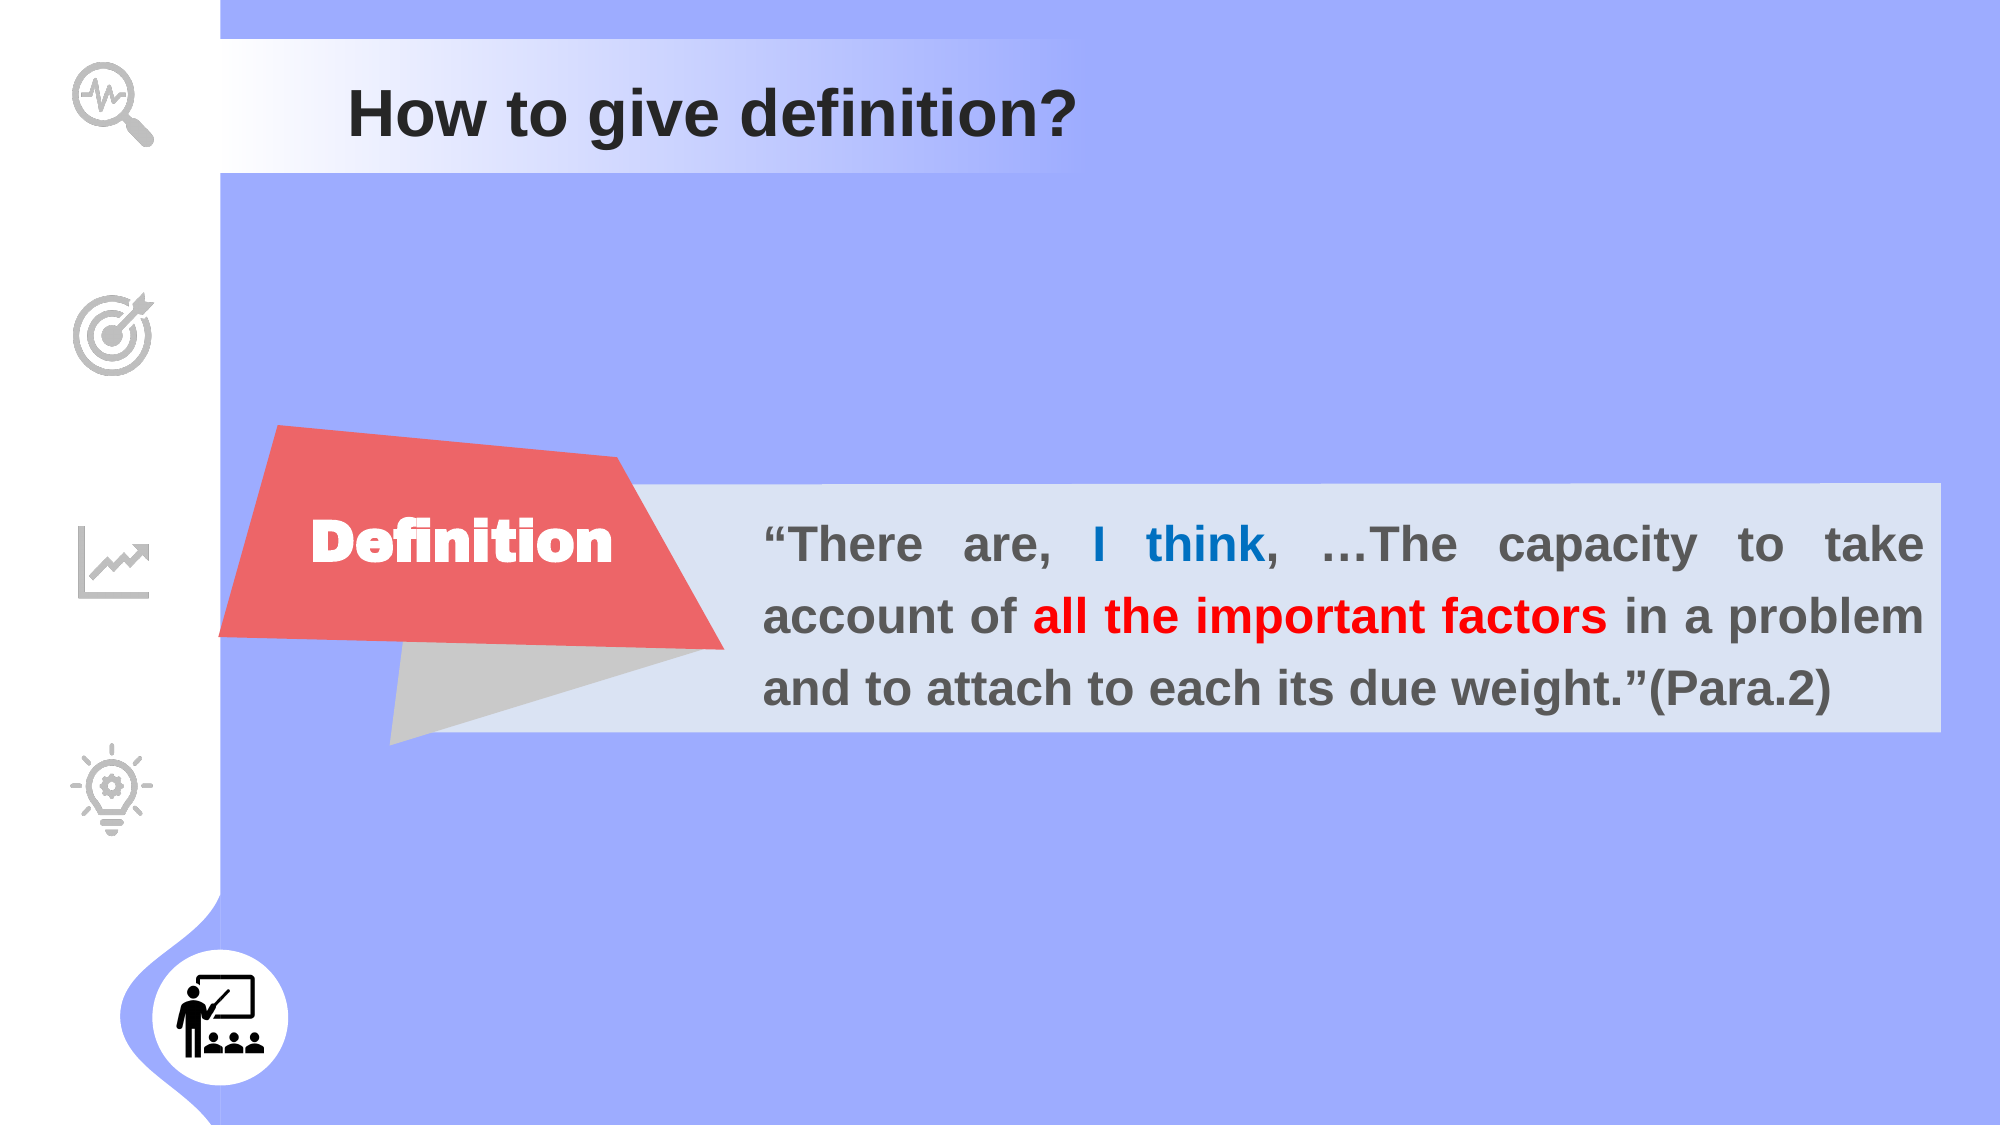

How to give definition?
Definition
“There are, I think, …The capacity to take account of all the important factors in a problem and to attach to each its due weight.”(Para.2)